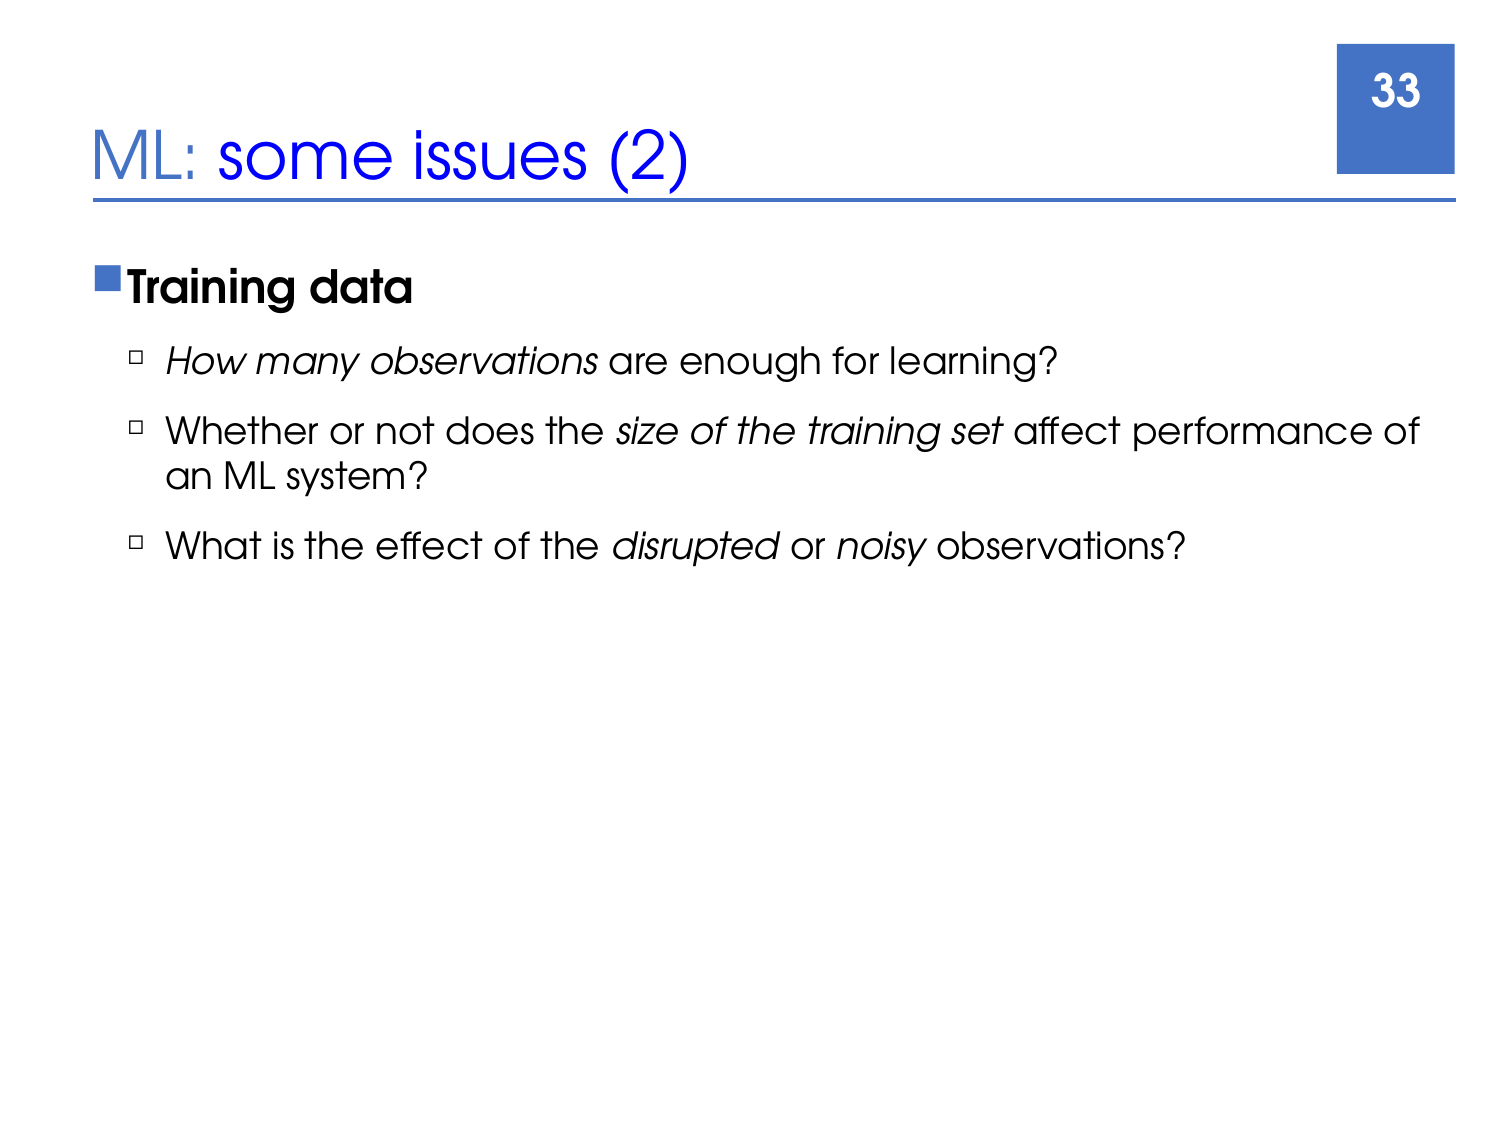

33
# ML: some issues (2)

Training data
How many observations are enough for learning?
Whether or not does the size of the training set affect performance of an ML system?
What is the effect of the disrupted or noisy observations?